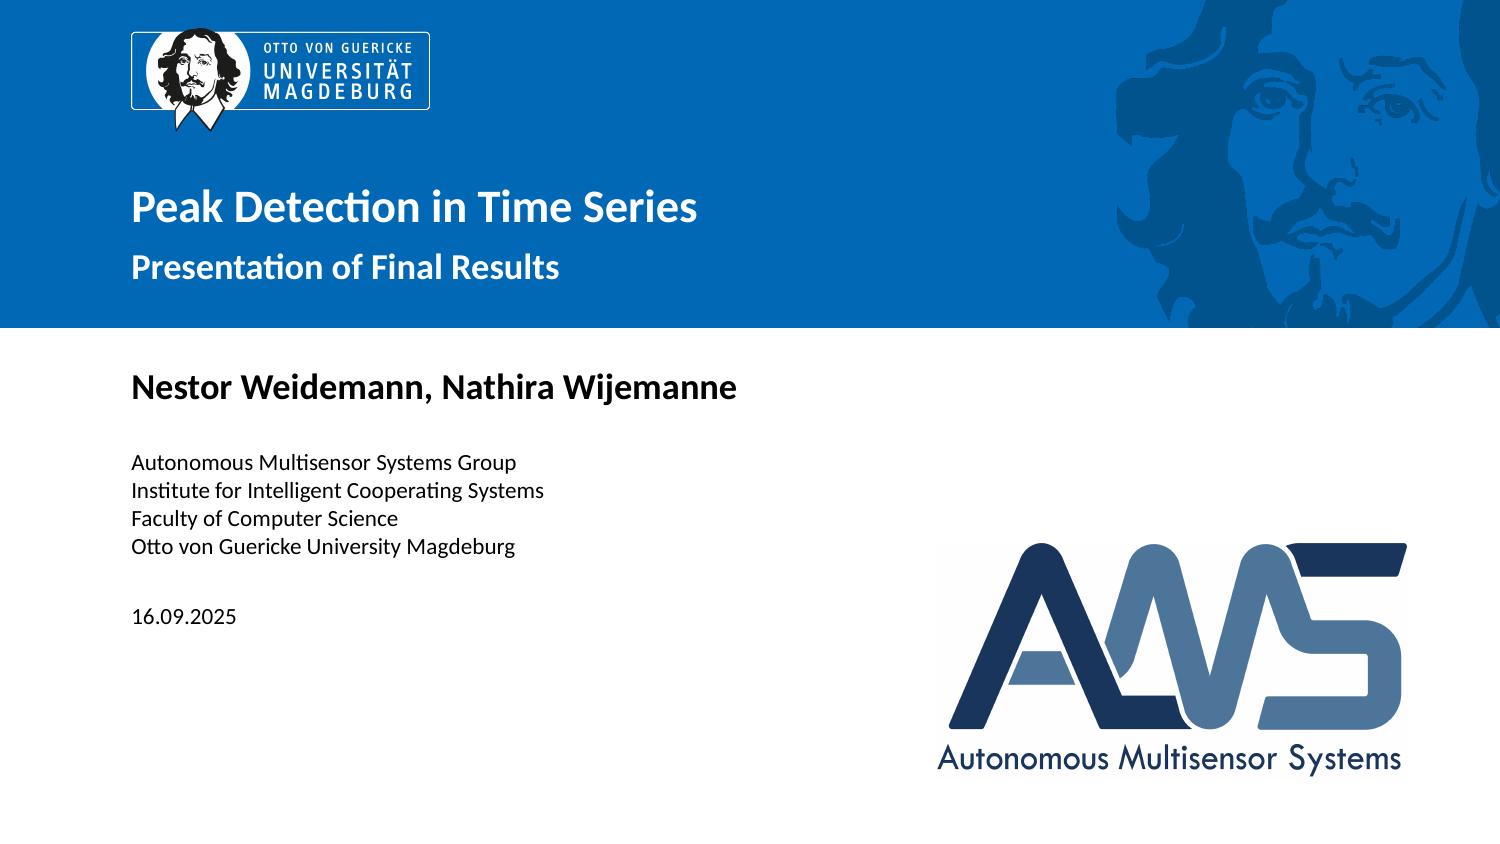

# Peak Detection in Time Series

Presentation of Final Results
Nestor Weidemann, Nathira Wijemanne

Autonomous Multisensor Systems Group
Institute for Intelligent Cooperating Systems
Faculty of Computer Science
Otto von Guericke University Magdeburg
16.09.2025